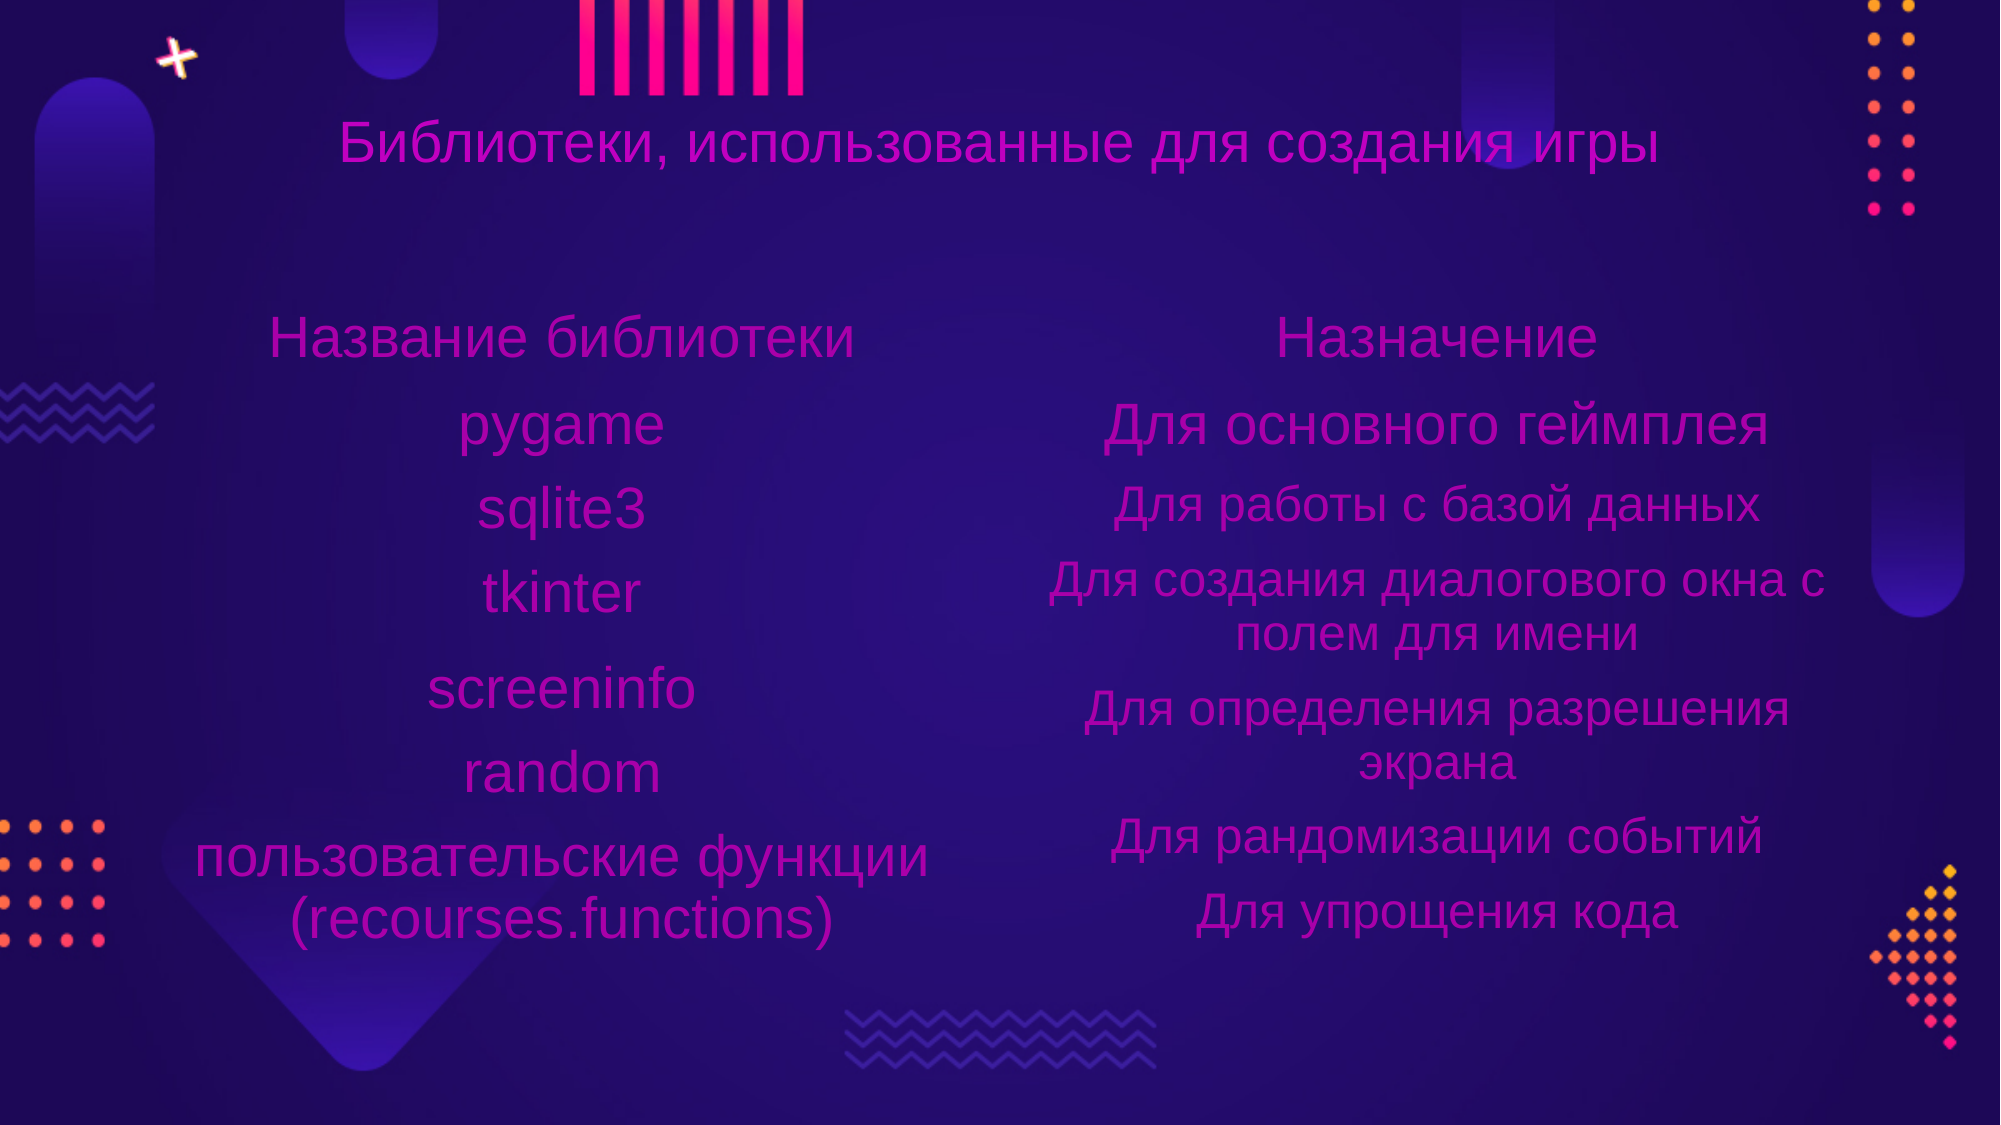

# Библиотеки, использованные для создания игры
Название библиотеки
pygame
sqlite3
tkinter
screeninfo
random
пользовательские функции (recourses.functions)

Назначение
Для основного геймплея
Для работы с базой данных
Для создания диалогового окна с полем для имени
Для определения разрешения экрана
Для рандомизации событий
Для упрощения кода